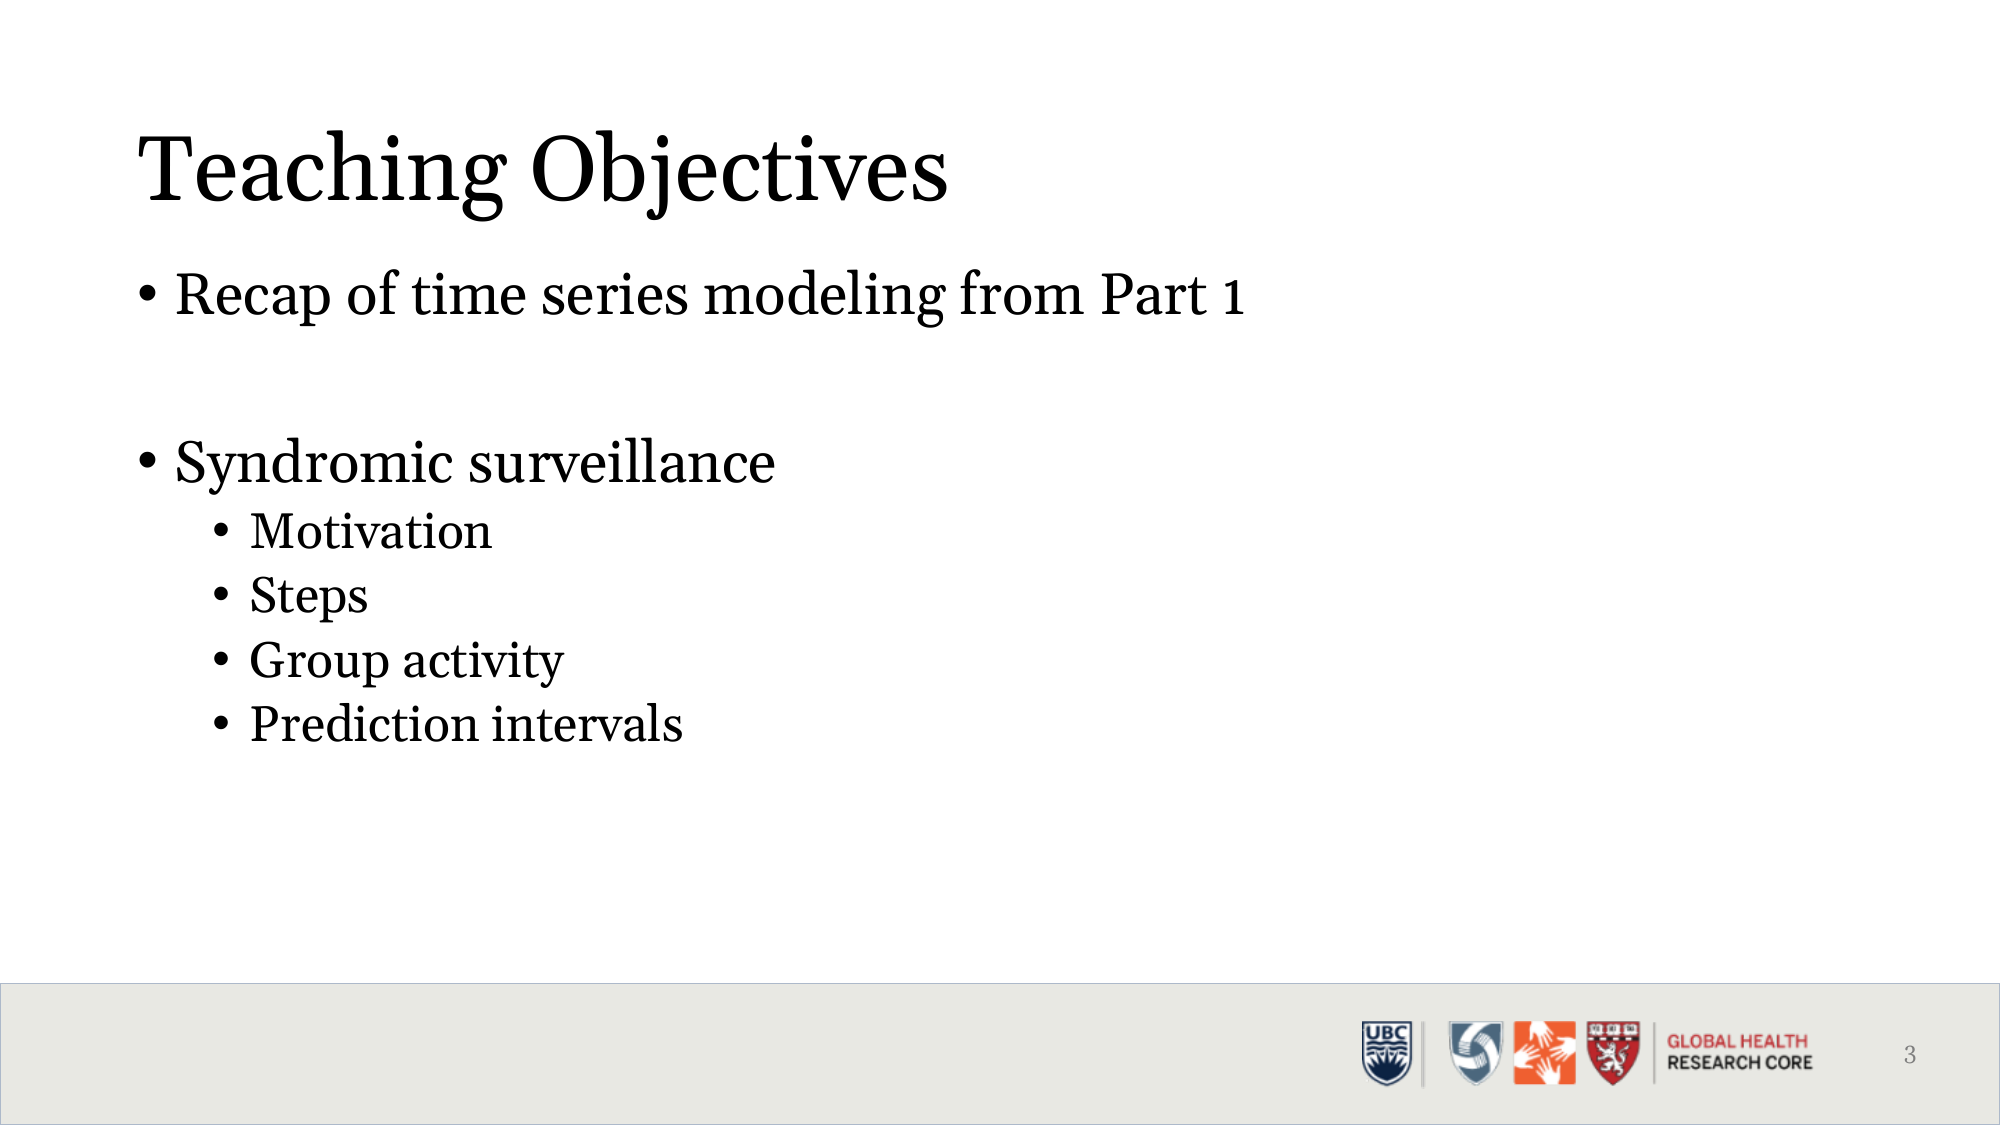

# Teaching Objectives
Recap of time series modeling from Part 1

Syndromic surveillance
Motivation
Steps
Group activity
Prediction intervals